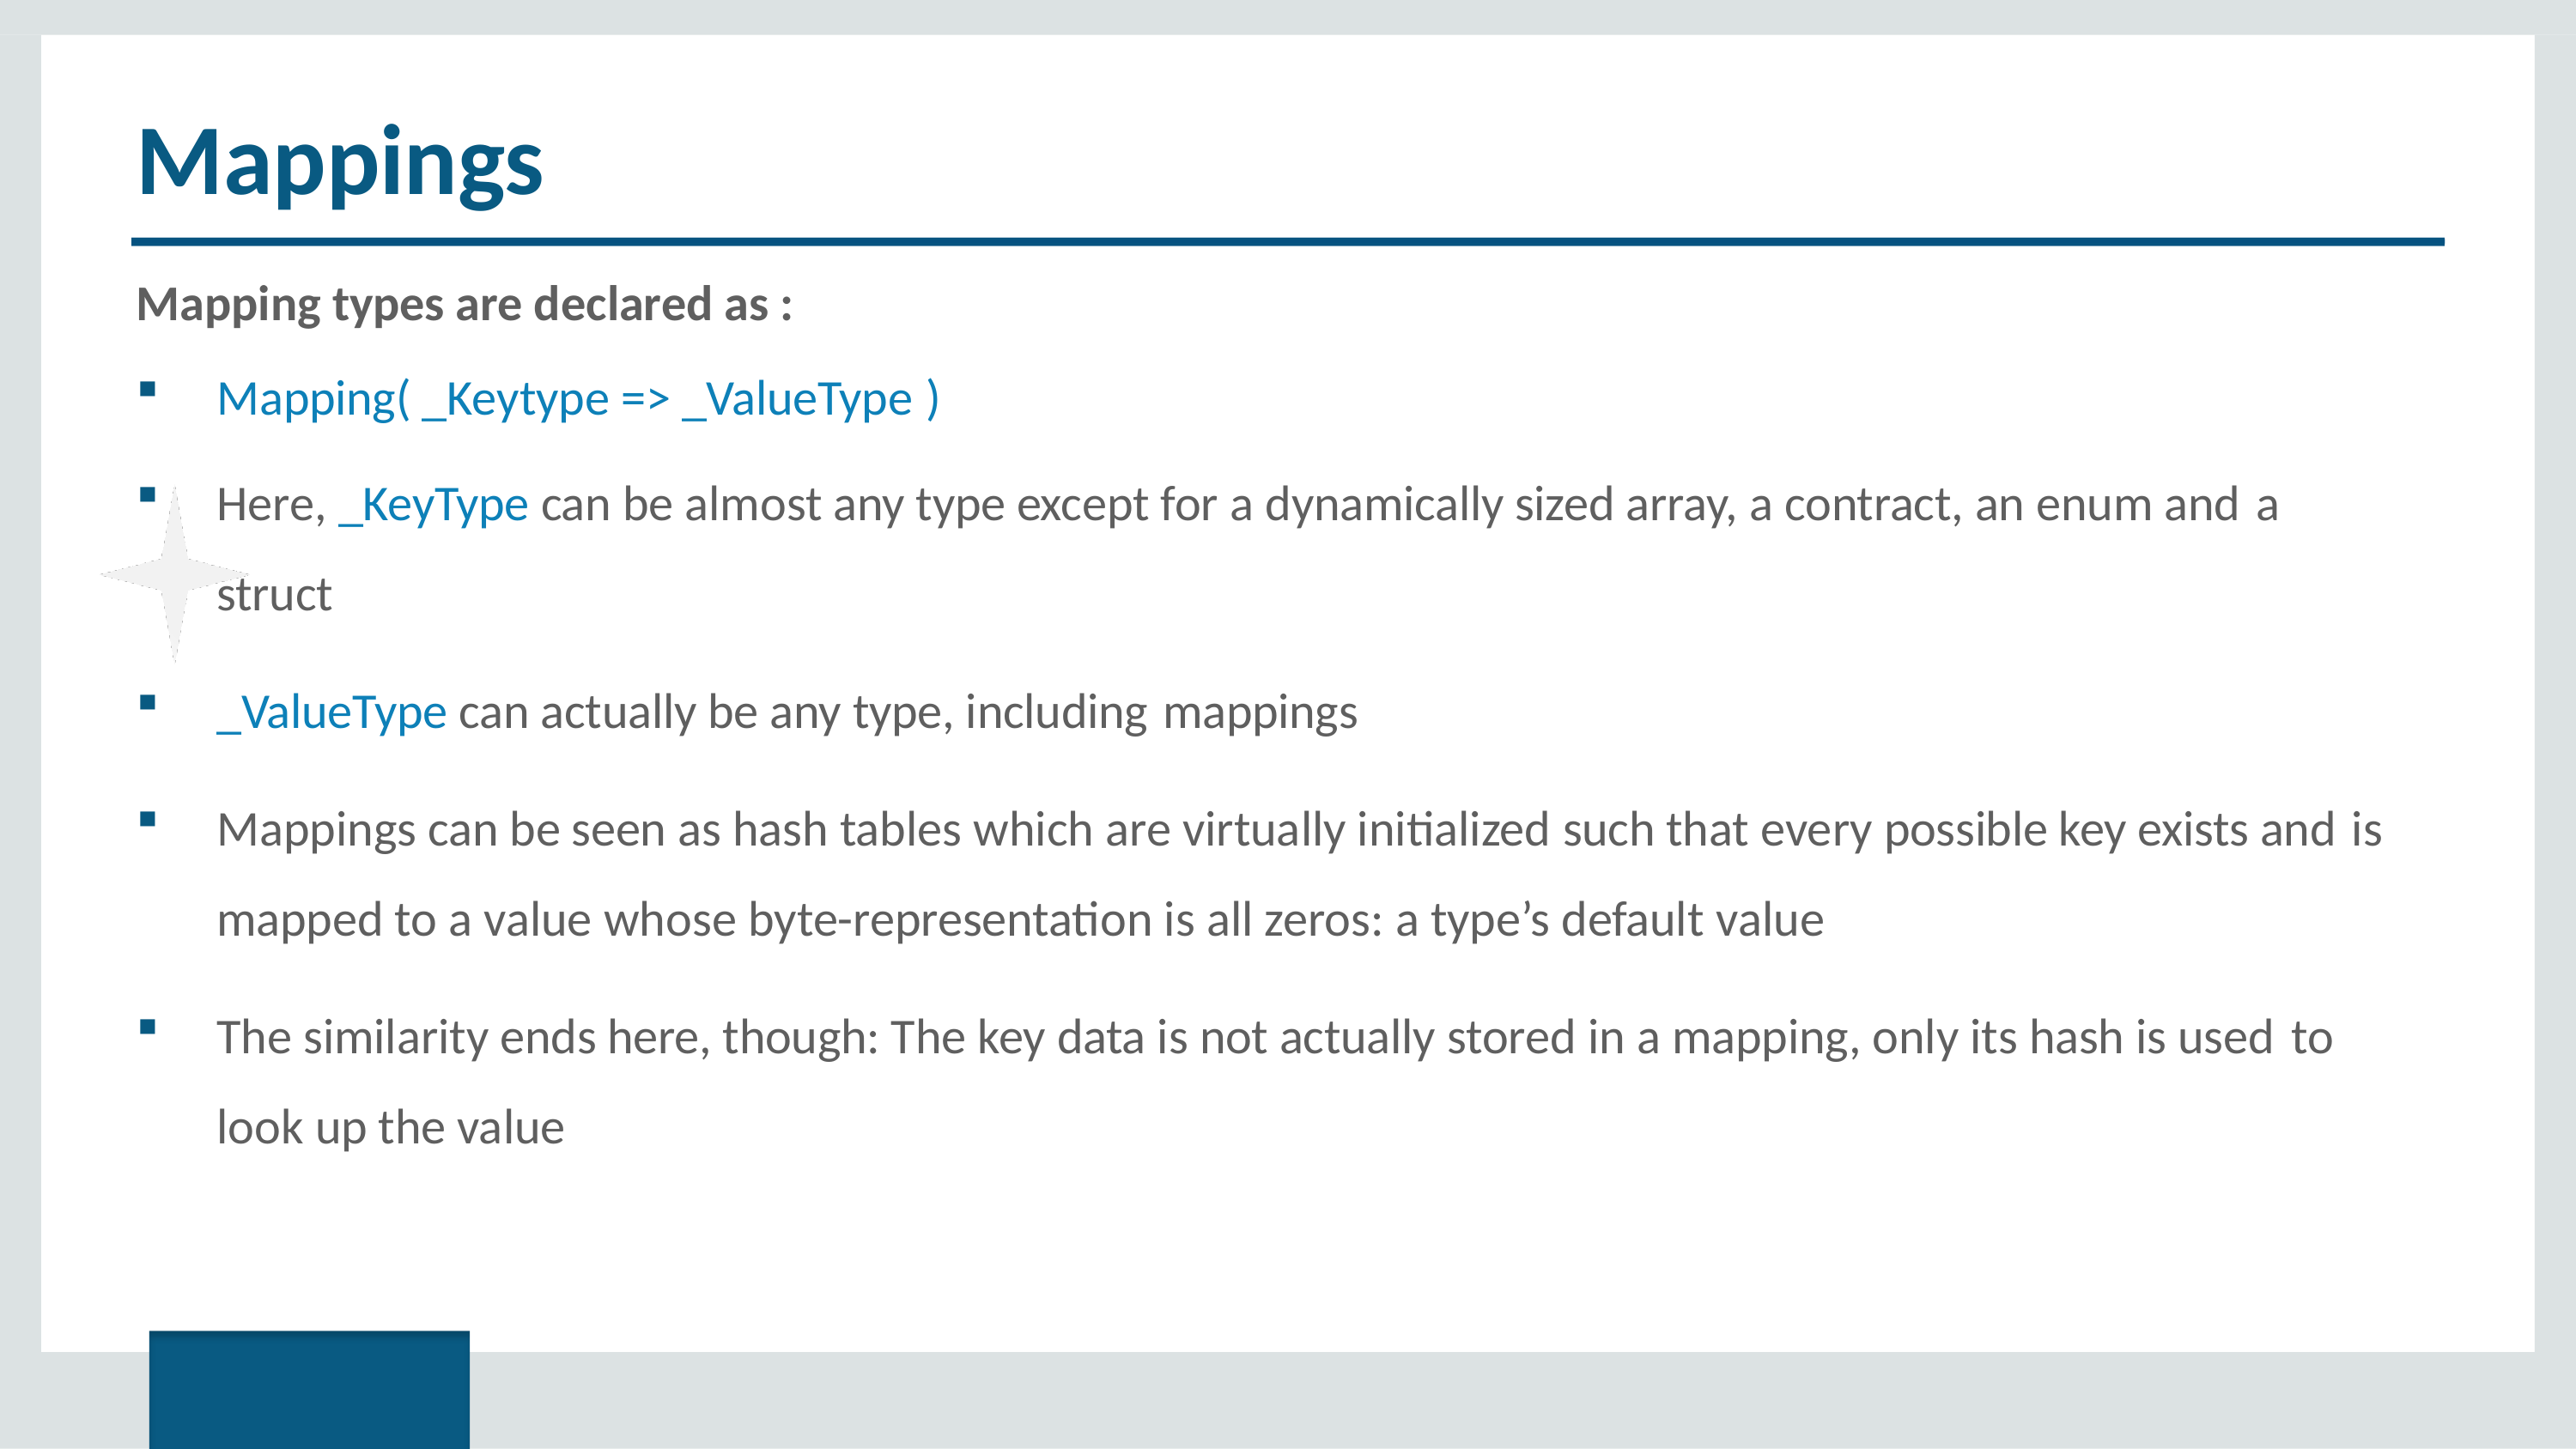

# Mappings
Mapping types are declared as :
Mapping( _Keytype => _ValueType )
Here, _KeyType can be almost any type except for a dynamically sized array, a contract, an enum and a
struct

_ValueType can actually be any type, including mappings

Mappings can be seen as hash tables which are virtually initialized such that every possible key exists and is
mapped to a value whose byte-representation is all zeros: a type’s default value

The similarity ends here, though: The key data is not actually stored in a mapping, only its hash is used to
look up the value